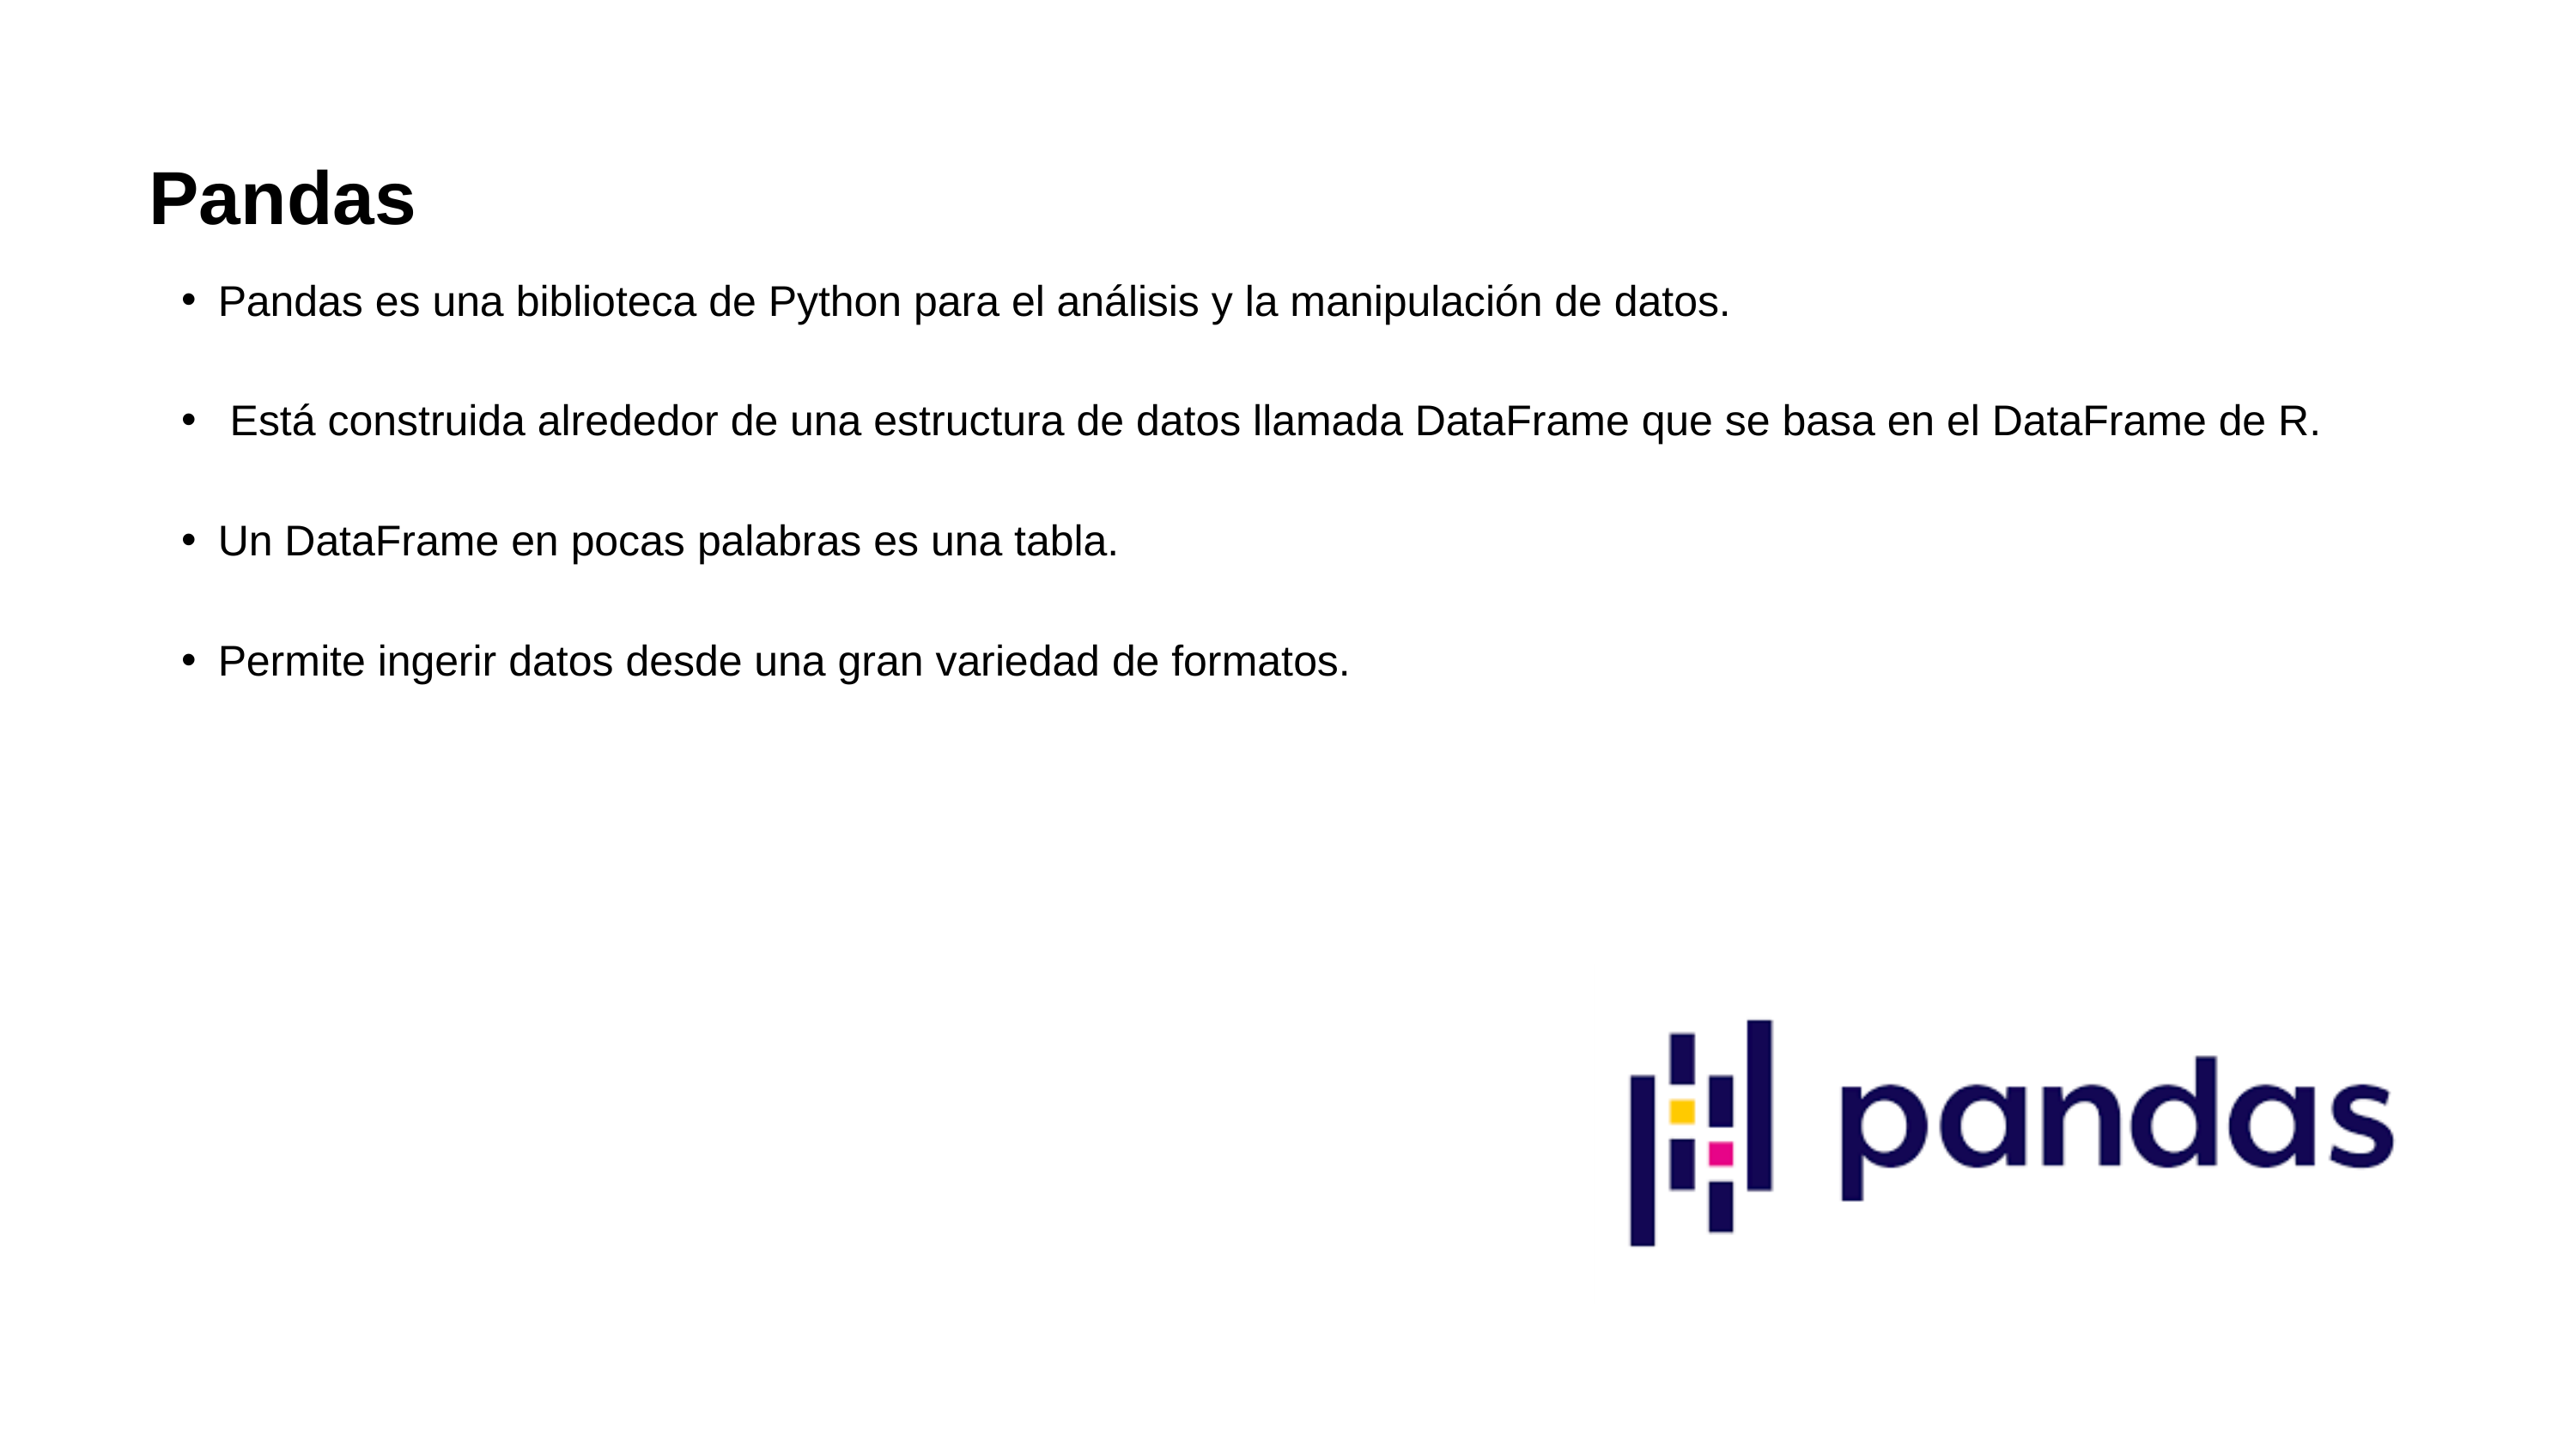

Pandas
Pandas es una biblioteca de Python para el análisis y la manipulación de datos.

 Está construida alrededor de una estructura de datos llamada DataFrame que se basa en el DataFrame de R.

Un DataFrame en pocas palabras es una tabla.

Permite ingerir datos desde una gran variedad de formatos.